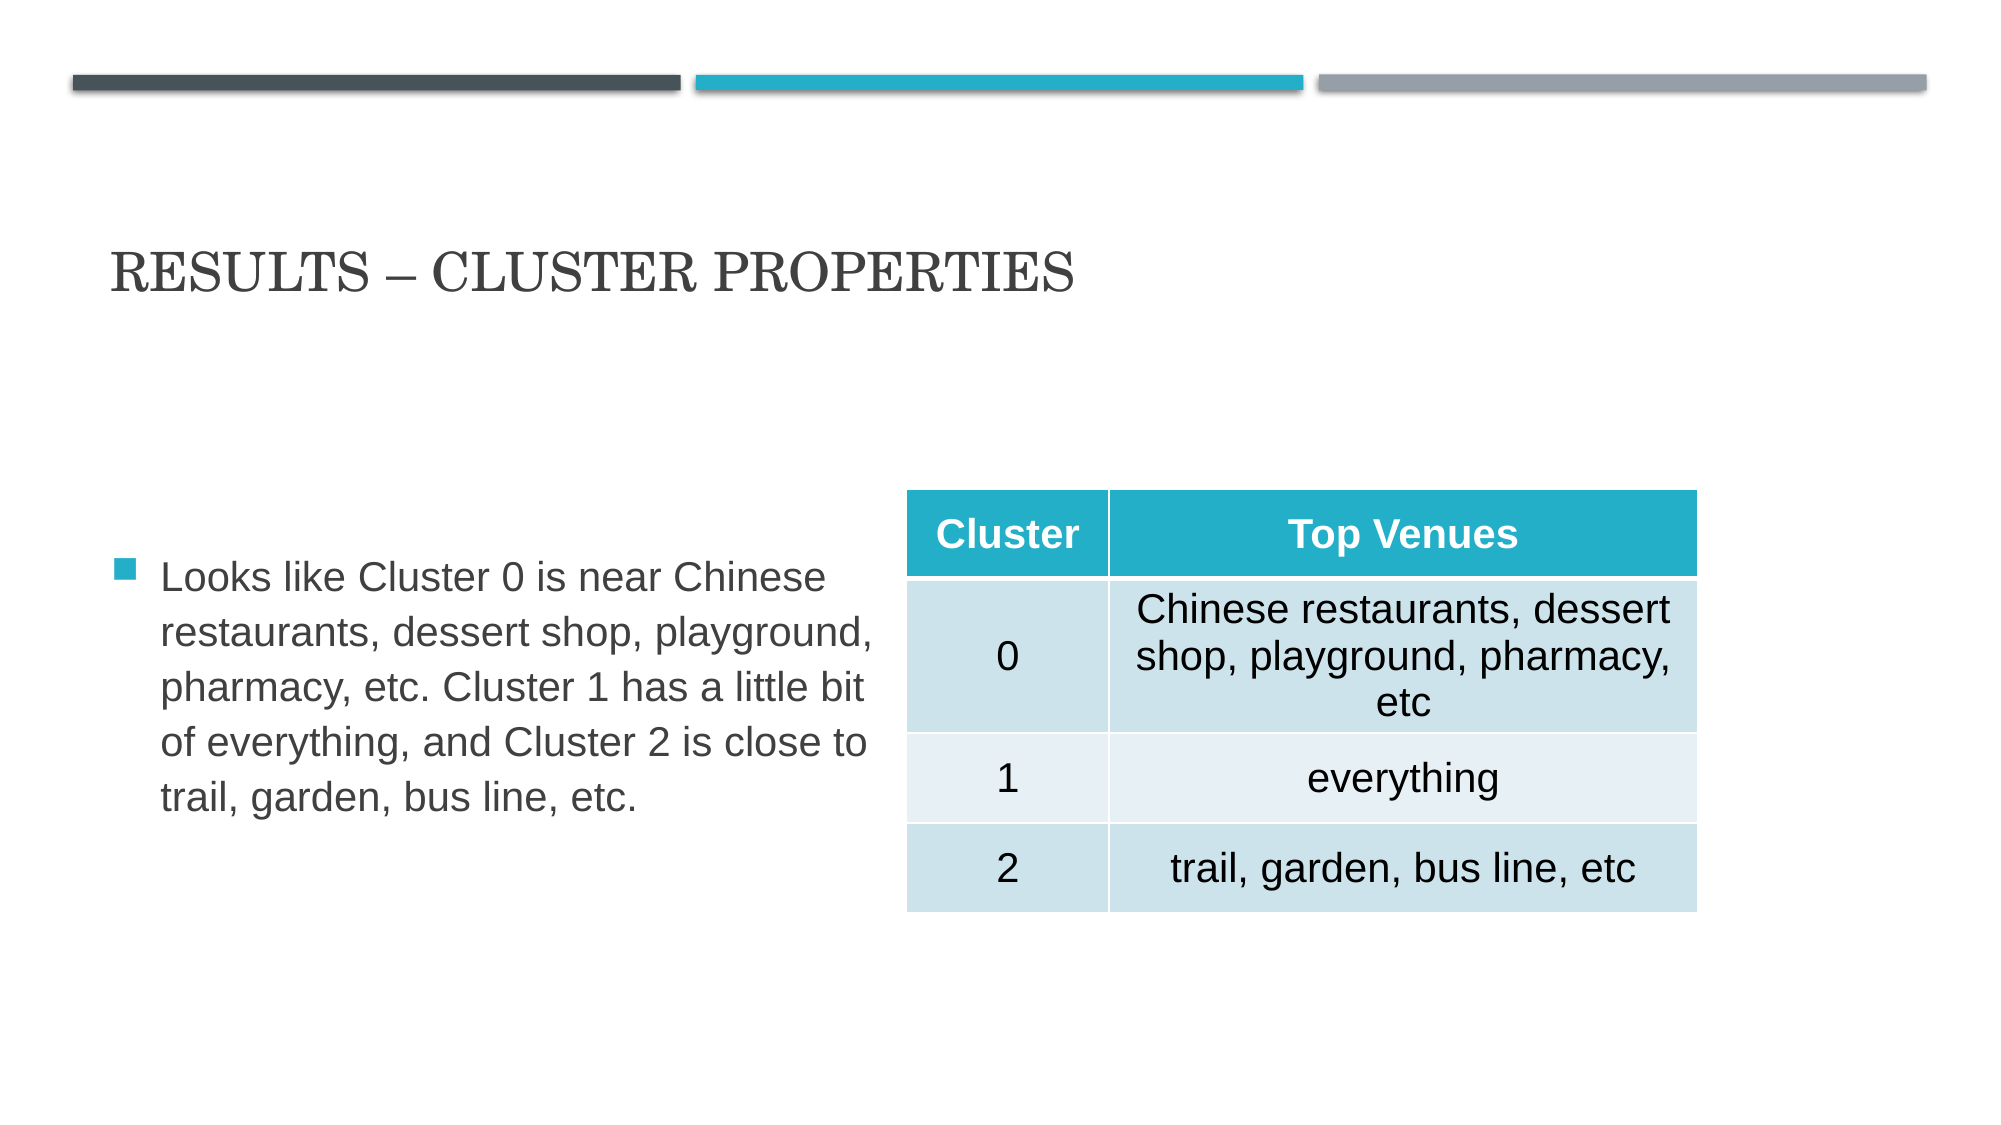

# Results – Cluster properties
Looks like Cluster 0 is near Chinese restaurants, dessert shop, playground, pharmacy, etc. Cluster 1 has a little bit of everything, and Cluster 2 is close to trail, garden, bus line, etc.
| Cluster | Top Venues |
| --- | --- |
| 0 | Chinese restaurants, dessert shop, playground, pharmacy, etc |
| 1 | everything |
| 2 | trail, garden, bus line, etc |